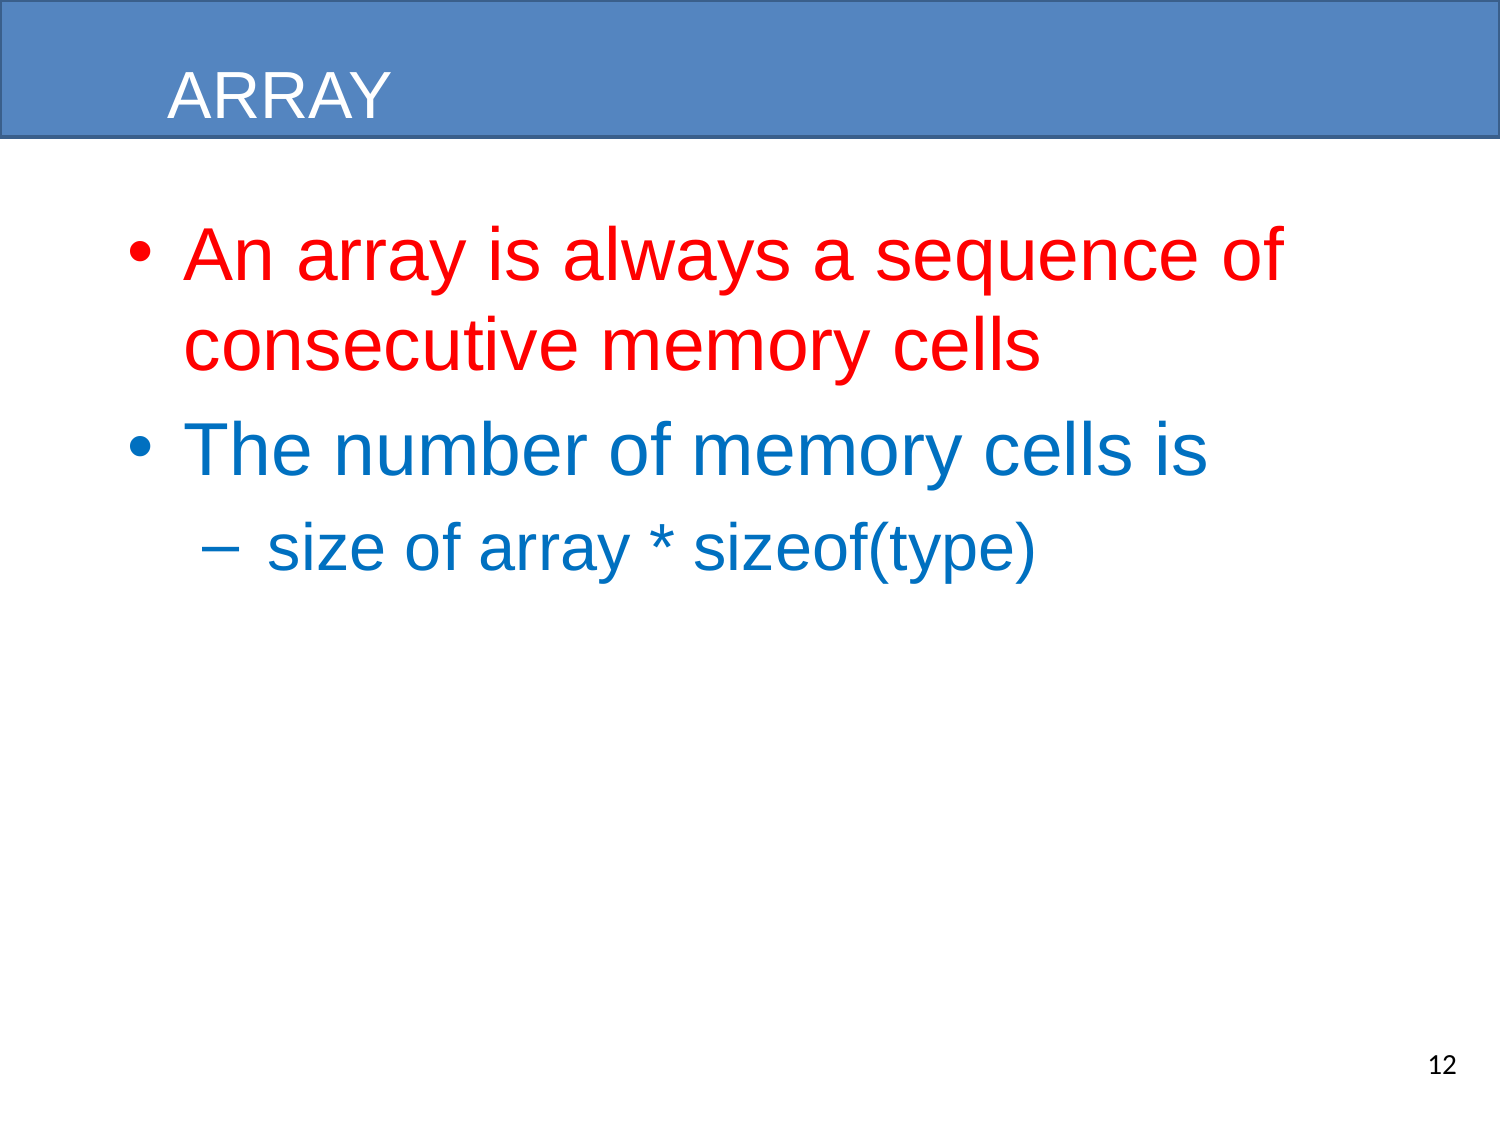

# ARRAY
An array is always a sequence of consecutive memory cells
The number of memory cells is
 size of array * sizeof(type)
12